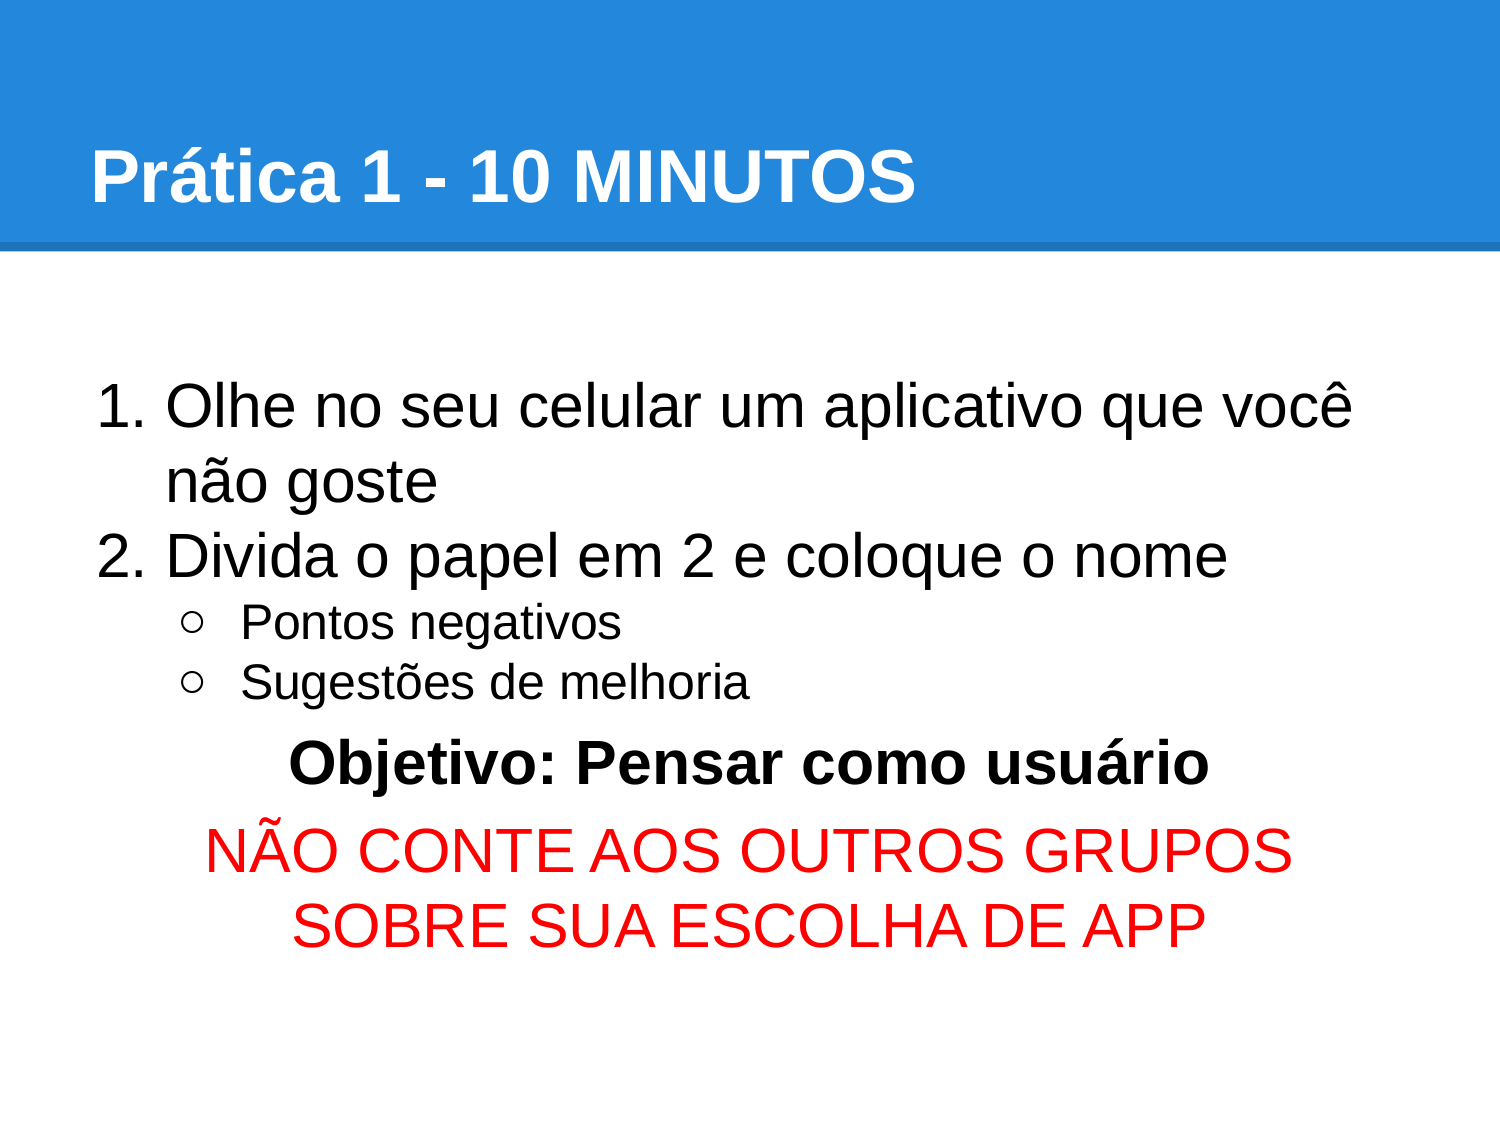

# Prática 1 - 10 MINUTOS

Olhe no seu celular um aplicativo que você não goste
Divida o papel em 2 e coloque o nome
Pontos negativos
Sugestões de melhoria
Objetivo: Pensar como usuário
NÃO CONTE AOS OUTROS GRUPOS SOBRE SUA ESCOLHA DE APP